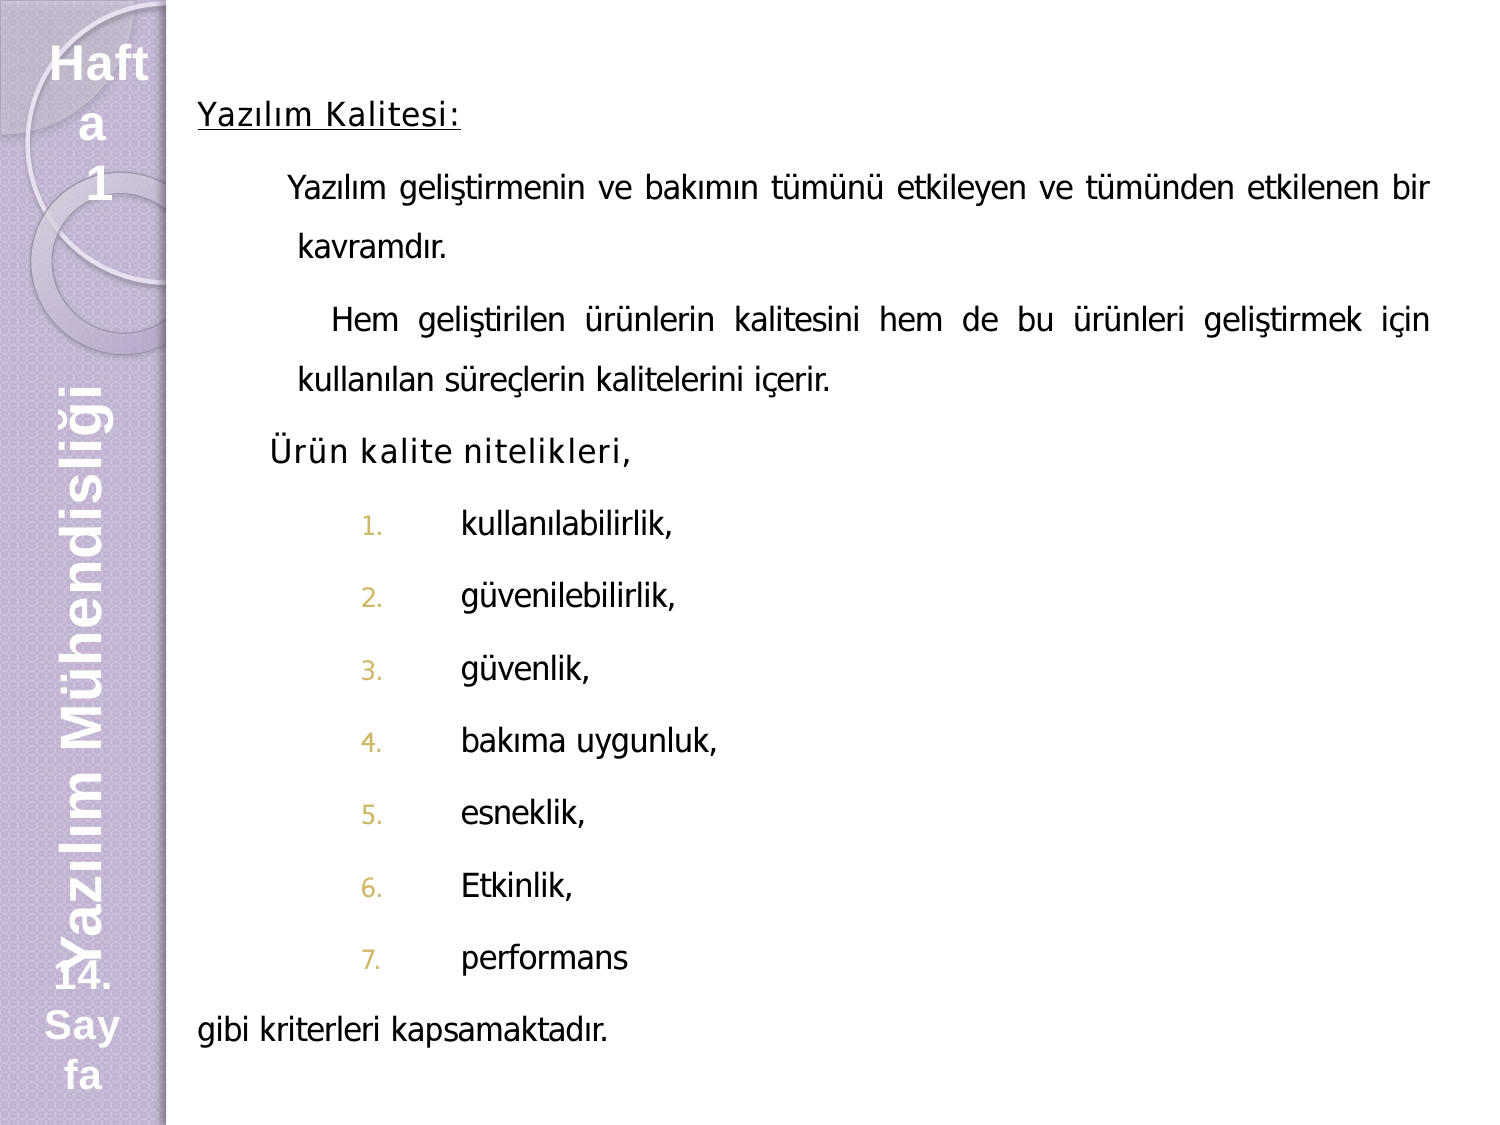

Hafta
1
Yazılım Kalitesi:
       Yazılım geliştirmenin ve bakımın tümünü etkileyen ve tümünden etkilenen bir kavramdır.
       Hem geliştirilen ürünlerin kalitesini hem de bu ürünleri geliştirmek için kullanılan süreçlerin kalitelerini içerir.
       Ürün kalite nitelikleri,
kullanılabilirlik,
güvenilebilirlik,
güvenlik,
bakıma uygunluk,
esneklik,
Etkinlik,
performans
gibi kriterleri kapsamaktadır.
Yazılım Mühendisliği
14.
Sayfa